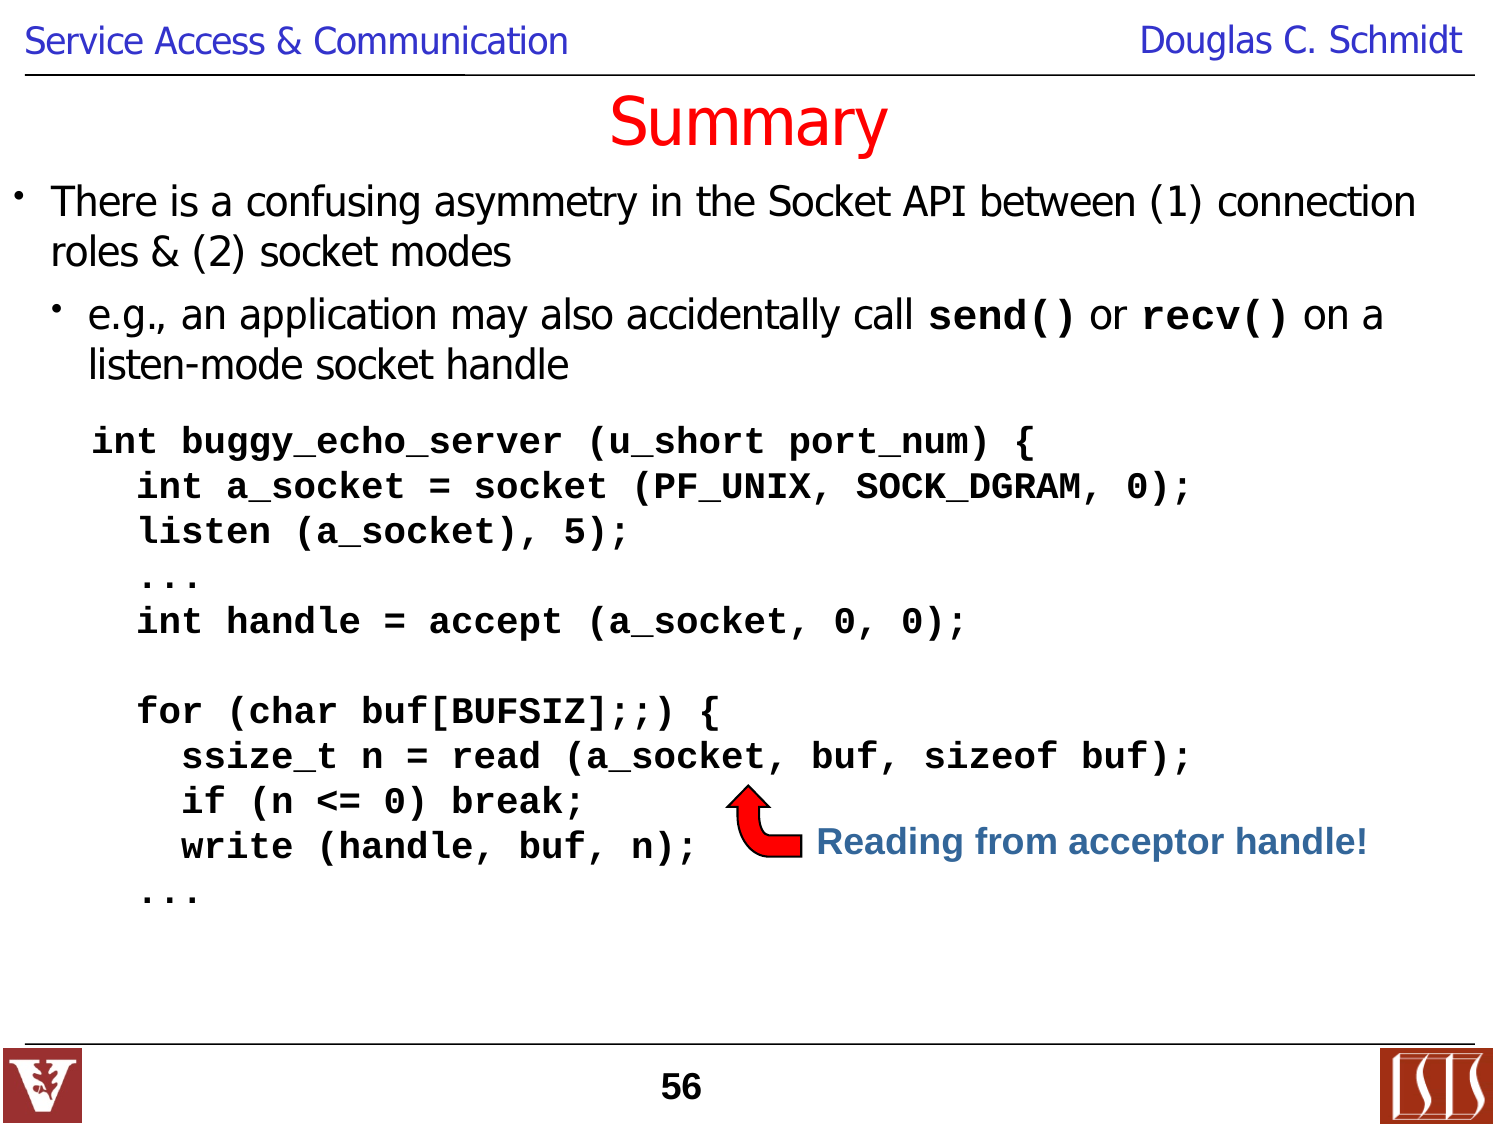

# Summary

There is a confusing asymmetry in the Socket API between (1) connection roles & (2) socket modes
e.g., an application may also accidentally call send() or recv() on a listen-mode socket handle

int buggy_echo_server (u_short port_num) {
  int a_socket = socket (PF_UNIX, SOCK_DGRAM, 0);
  listen (a_socket), 5);
  ...
  int handle = accept (a_socket, 0, 0);

  for (char buf[BUFSIZ];;) {
    ssize_t n = read (a_socket, buf, sizeof buf);
    if (n <= 0) break;
    write (handle, buf, n);
  ...

Reading from acceptor handle!